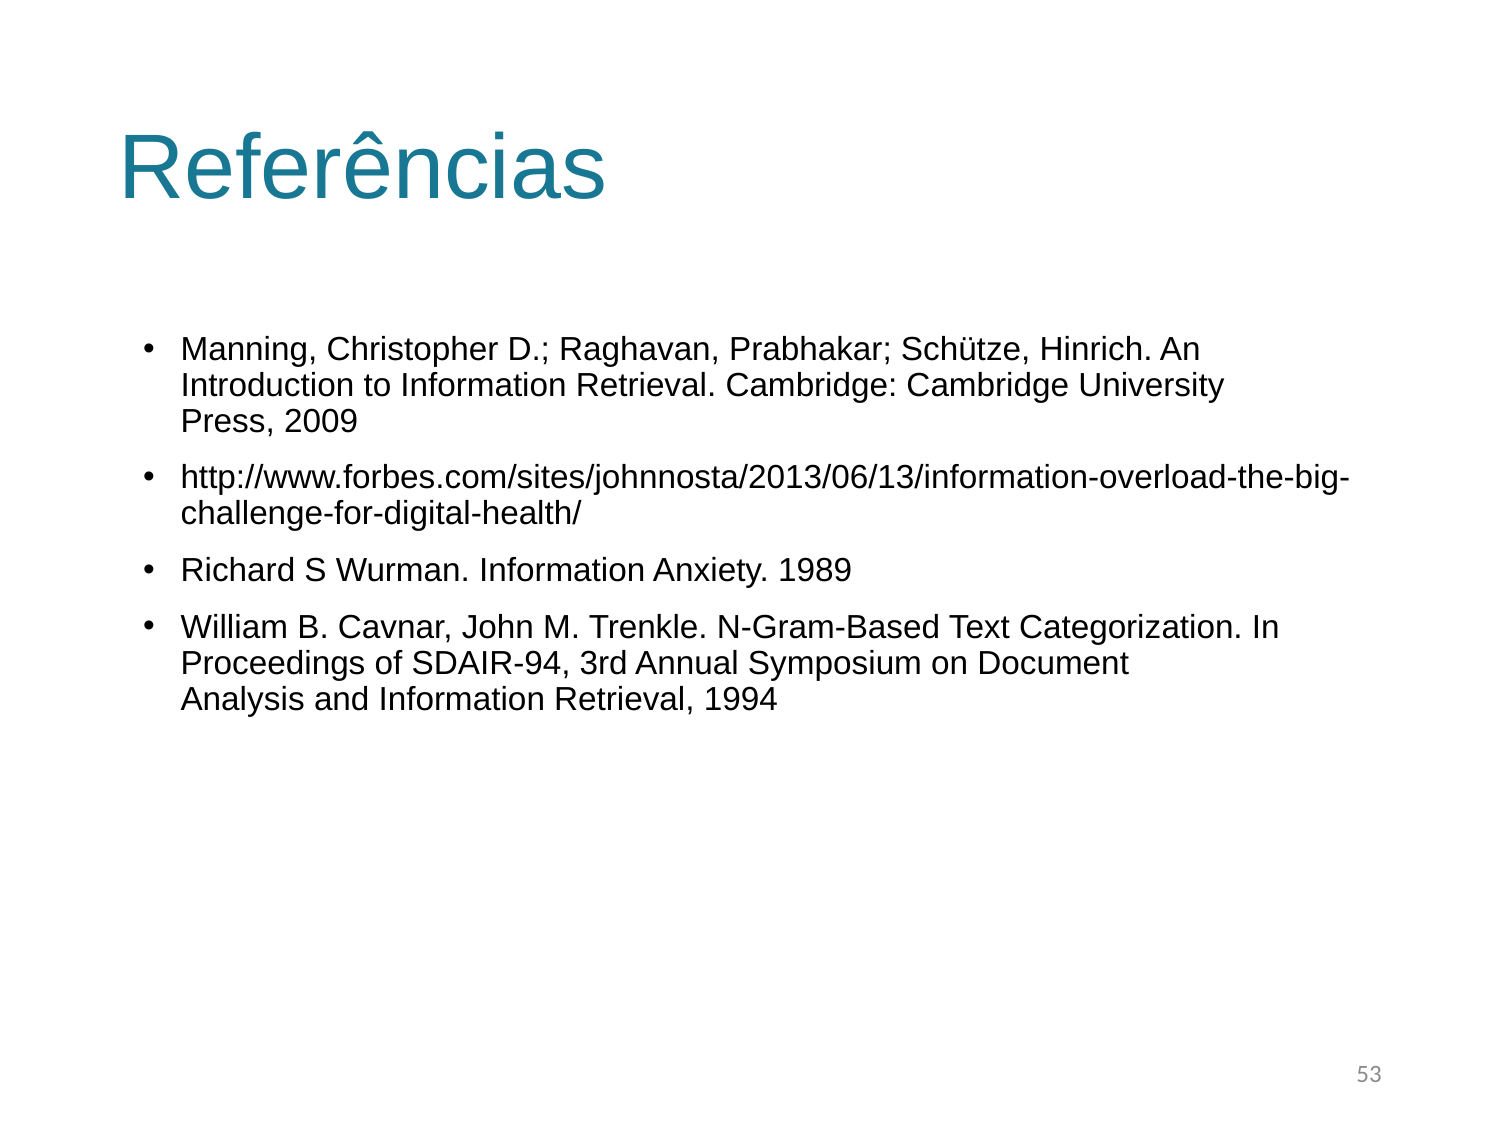

# Referências

Manning, Christopher D.; Raghavan, Prabhakar; Schütze, Hinrich. An
Introduction to Information Retrieval. Cambridge: Cambridge University
Press, 2009
http://www.forbes.com/sites/johnnosta/2013/06/13/information-overload-the-big-challenge-for-digital-health/
Richard S Wurman. Information Anxiety. 1989
William B. Cavnar, John M. Trenkle. N-Gram-Based Text Categorization. In Proceedings of SDAIR-94, 3rd Annual Symposium on Document
Analysis and Information Retrieval, 1994

53